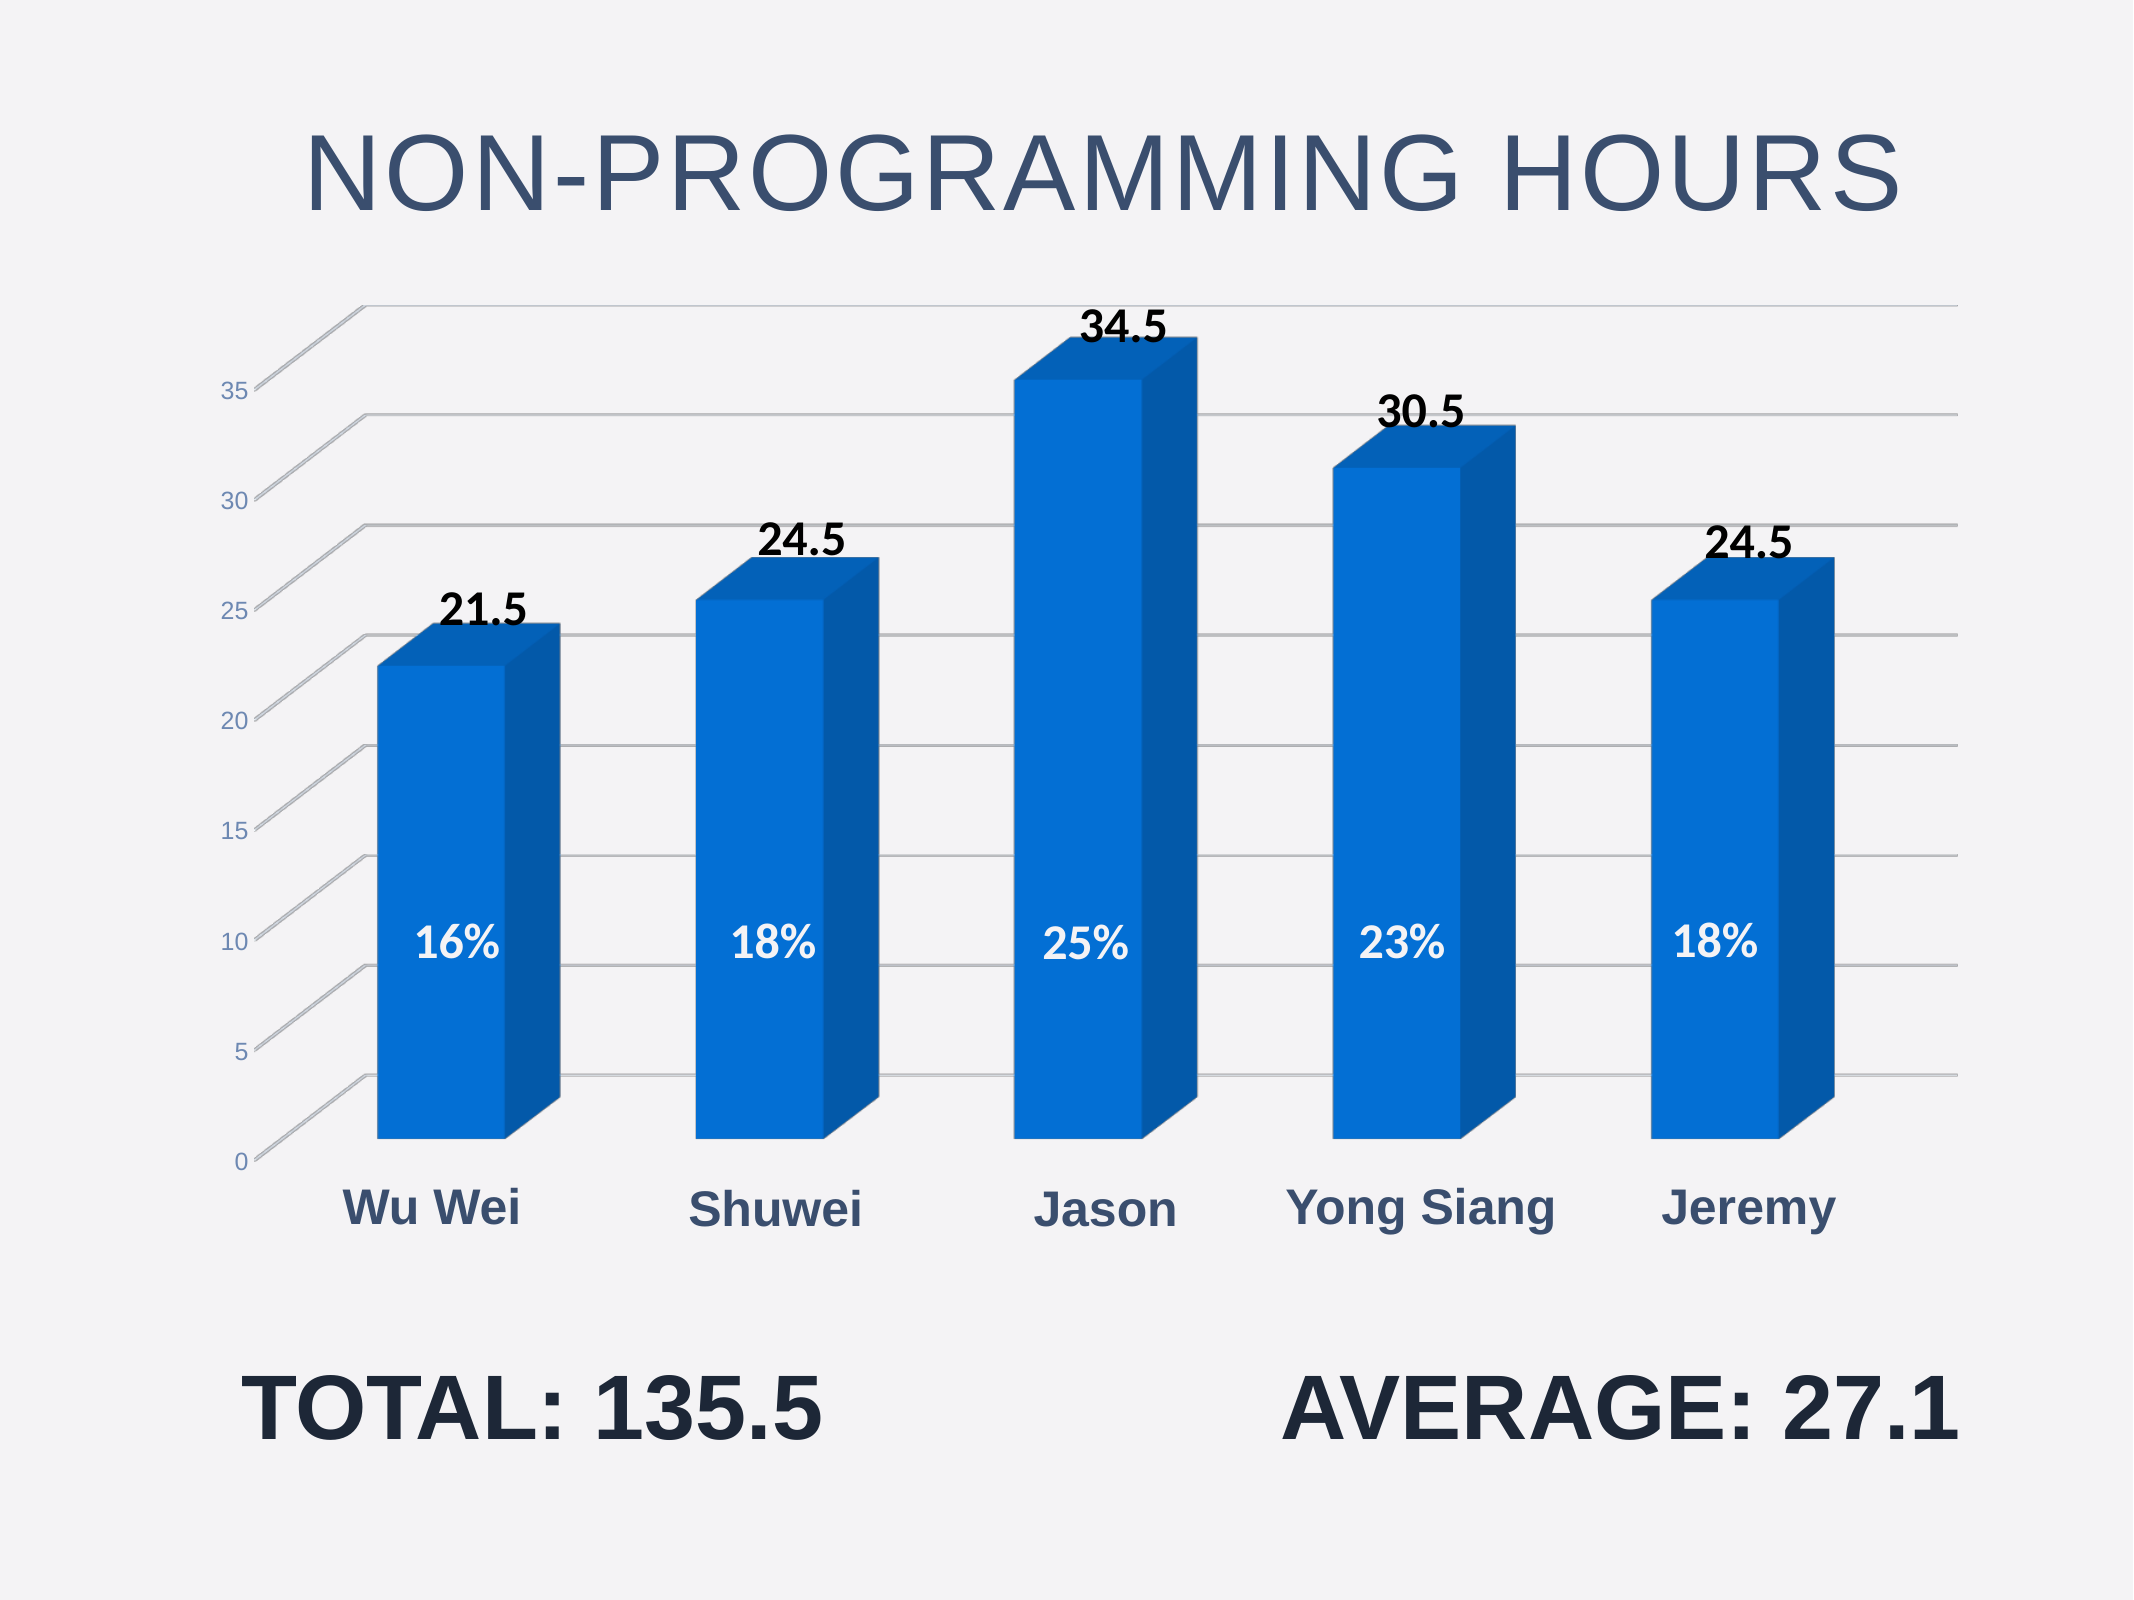

# Non-Programming hours

[unsupported chart]

34.5
30.5
24.5
24.5
21.5
18%
16%
18%
23%
25%
Yong Siang
Wu Wei
Jeremy
Jason
Shuwei
TOTAL: 135.5
AVERAGE: 27.1